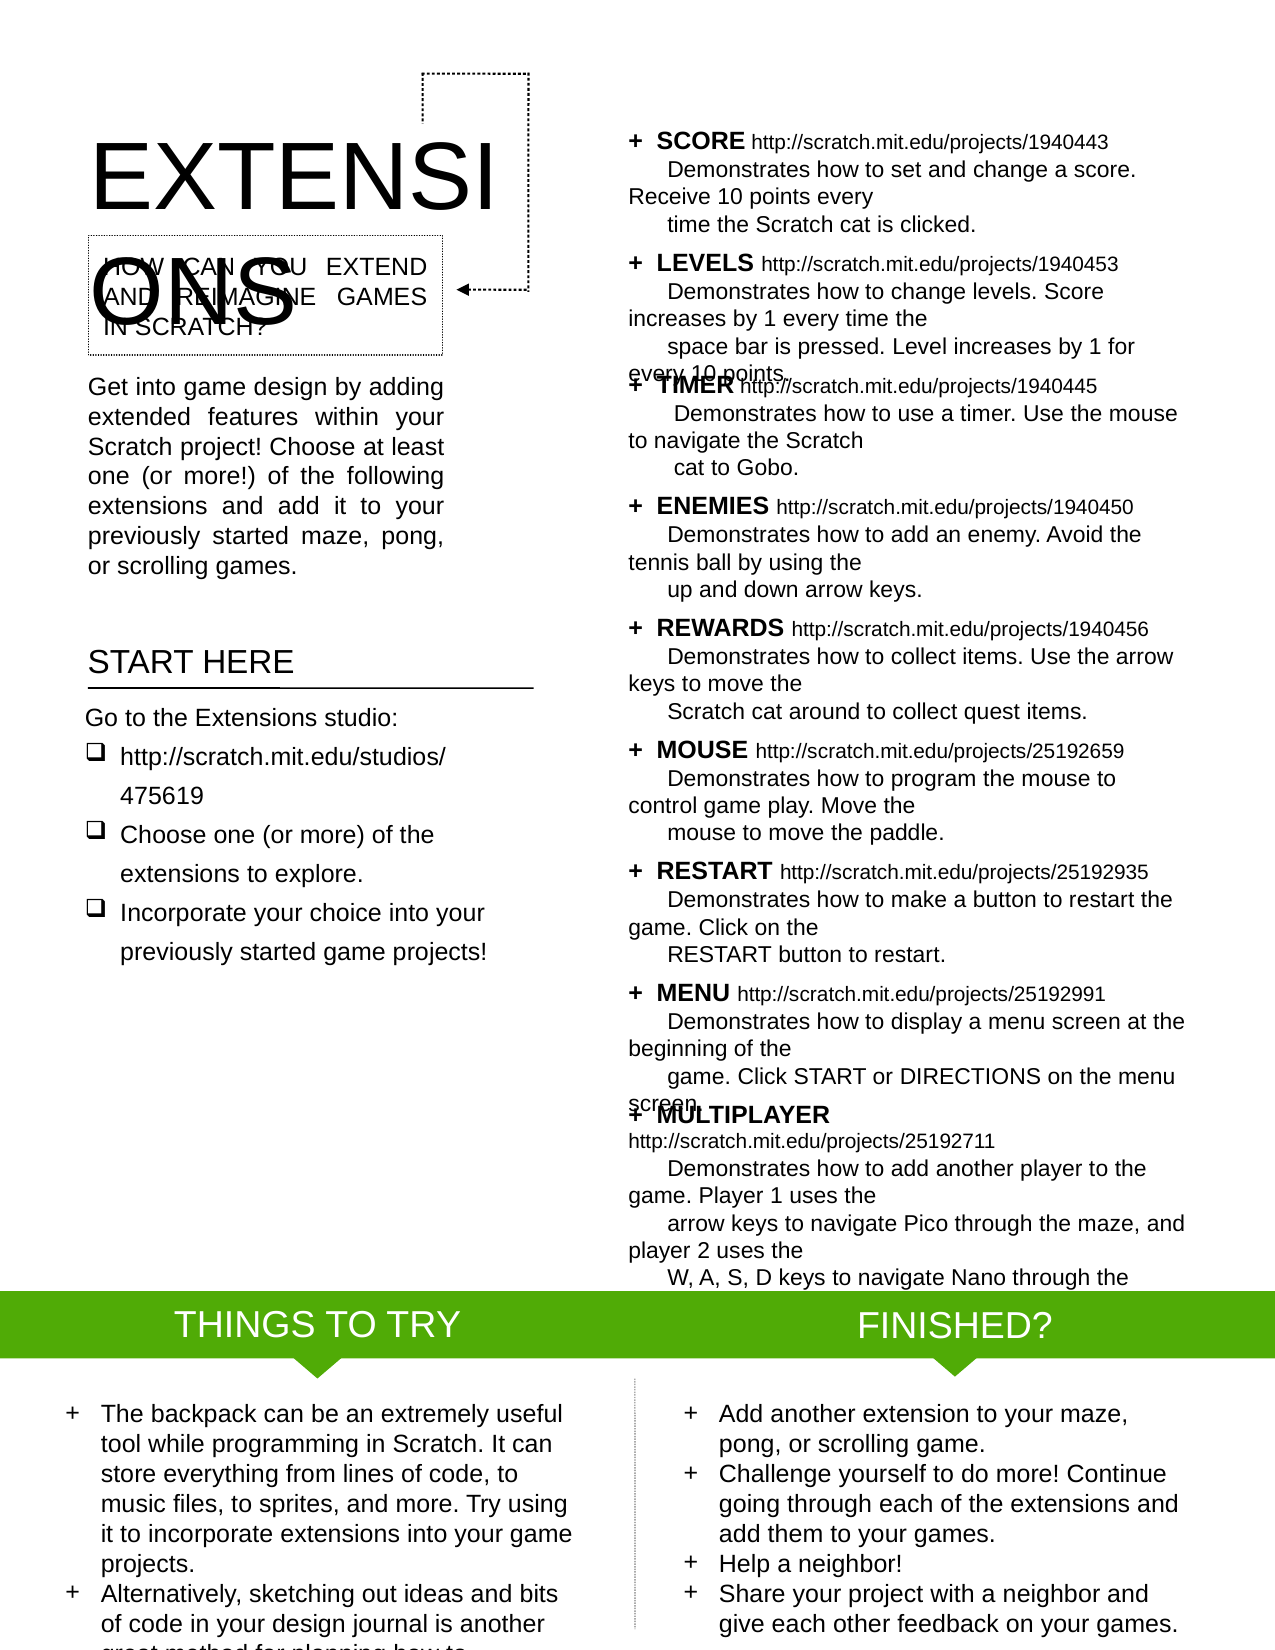

EXTENSIONS
+  SCORE http://scratch.mit.edu/projects/1940443
      Demonstrates how to set and change a score. Receive 10 points every
      time the Scratch cat is clicked.
+  LEVELS http://scratch.mit.edu/projects/1940453
      Demonstrates how to change levels. Score increases by 1 every time the
      space bar is pressed. Level increases by 1 for every 10 points.
HOW CAN YOU EXTEND AND REIMAGINE GAMES IN SCRATCH?

+  TIMER http://scratch.mit.edu/projects/1940445
       Demonstrates how to use a timer. Use the mouse to navigate the Scratch
       cat to Gobo.
Get into game design by adding extended features within your Scratch project! Choose at least one (or more!) of the following extensions and add it to your previously started maze, pong, or scrolling games.
+  ENEMIES http://scratch.mit.edu/projects/1940450
      Demonstrates how to add an enemy. Avoid the tennis ball by using the
      up and down arrow keys.
+  REWARDS http://scratch.mit.edu/projects/1940456
      Demonstrates how to collect items. Use the arrow keys to move the
      Scratch cat around to collect quest items.
START HERE

Go to the Extensions studio:
http://scratch.mit.edu/studios/475619
Choose one (or more) of the extensions to explore.
Incorporate your choice into your previously started game projects!
+  MOUSE http://scratch.mit.edu/projects/25192659
      Demonstrates how to program the mouse to control game play. Move the
      mouse to move the paddle.
+  RESTART http://scratch.mit.edu/projects/25192935
      Demonstrates how to make a button to restart the game. Click on the
      RESTART button to restart.
+  MENU http://scratch.mit.edu/projects/25192991
      Demonstrates how to display a menu screen at the beginning of the
      game. Click START or DIRECTIONS on the menu screen.
+  MULTIPLAYER http://scratch.mit.edu/projects/25192711
      Demonstrates how to add another player to the game. Player 1 uses the
      arrow keys to navigate Pico through the maze, and player 2 uses the
      W, A, S, D keys to navigate Nano through the maze.

THINGS TO TRY
FINISHED?

The backpack can be an extremely useful tool while programming in Scratch. It can store everything from lines of code, to music files, to sprites, and more. Try using it to incorporate extensions into your game projects.
Alternatively, sketching out ideas and bits of code in your design journal is another great method for planning how to incorporate your extensions.
Add another extension to your maze, pong, or scrolling game.
Challenge yourself to do more! Continue going through each of the extensions and add them to your games.
Help a neighbor!
Share your project with a neighbor and give each other feedback on your games.